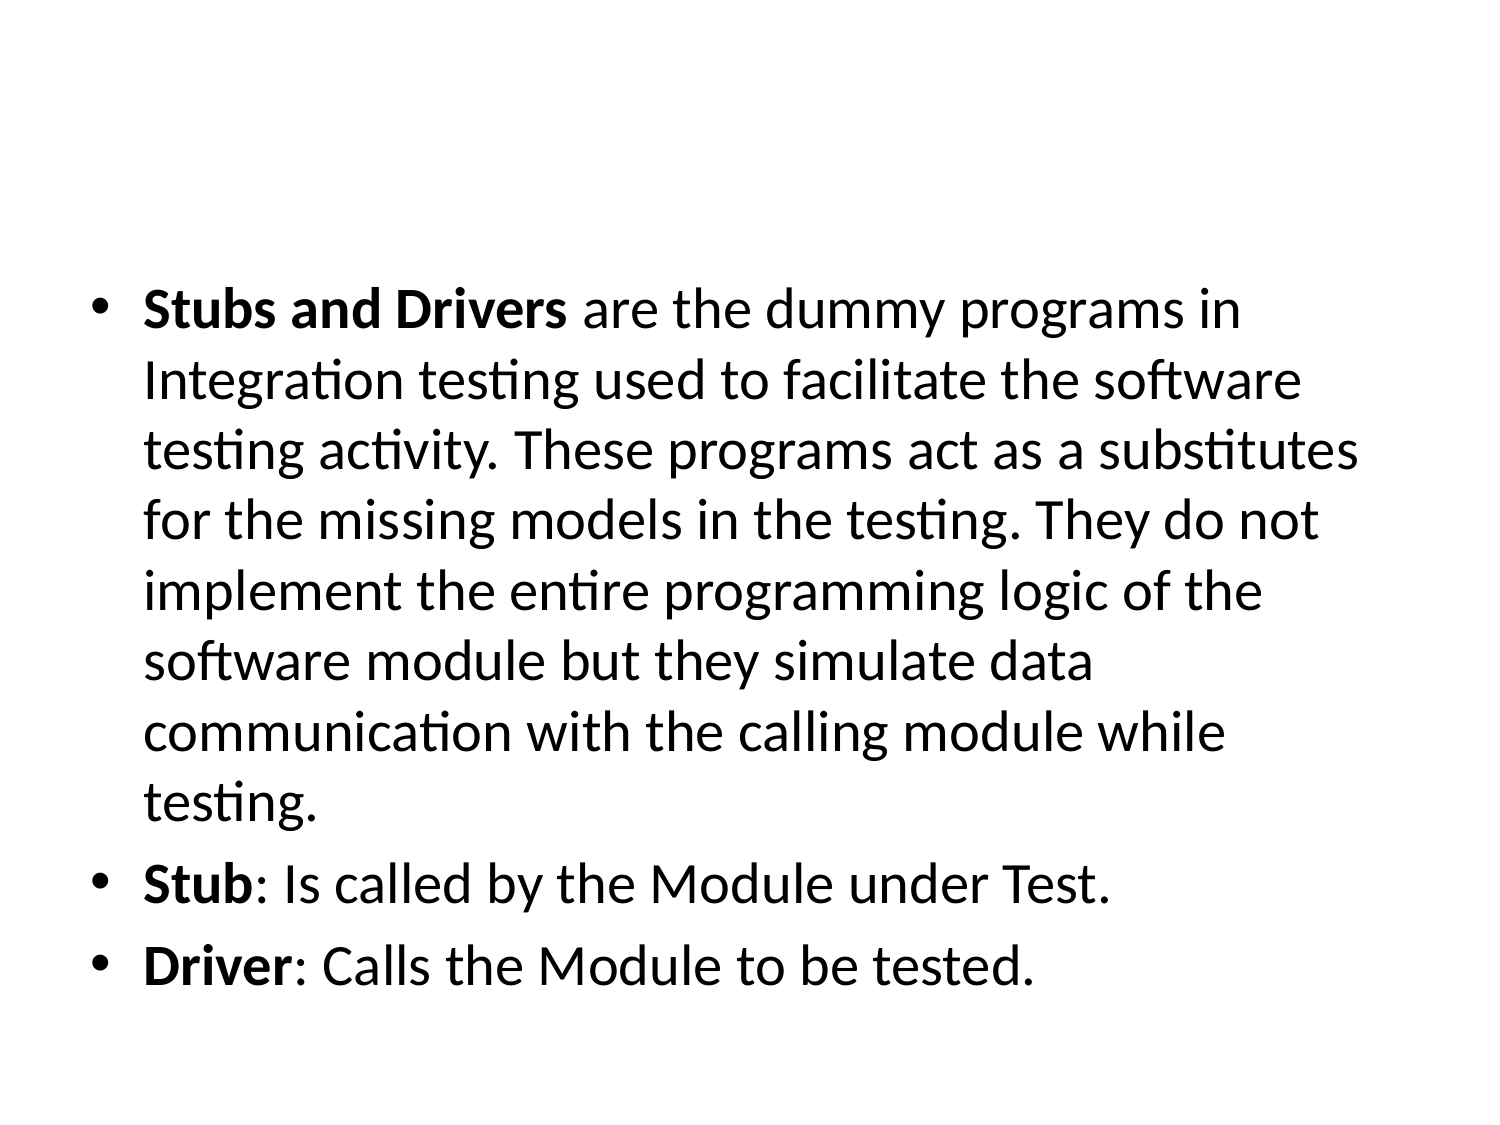

#
Stubs and Drivers are the dummy programs in Integration testing used to facilitate the software testing activity. These programs act as a substitutes for the missing models in the testing. They do not implement the entire programming logic of the software module but they simulate data communication with the calling module while testing.
Stub: Is called by the Module under Test.
Driver: Calls the Module to be tested.